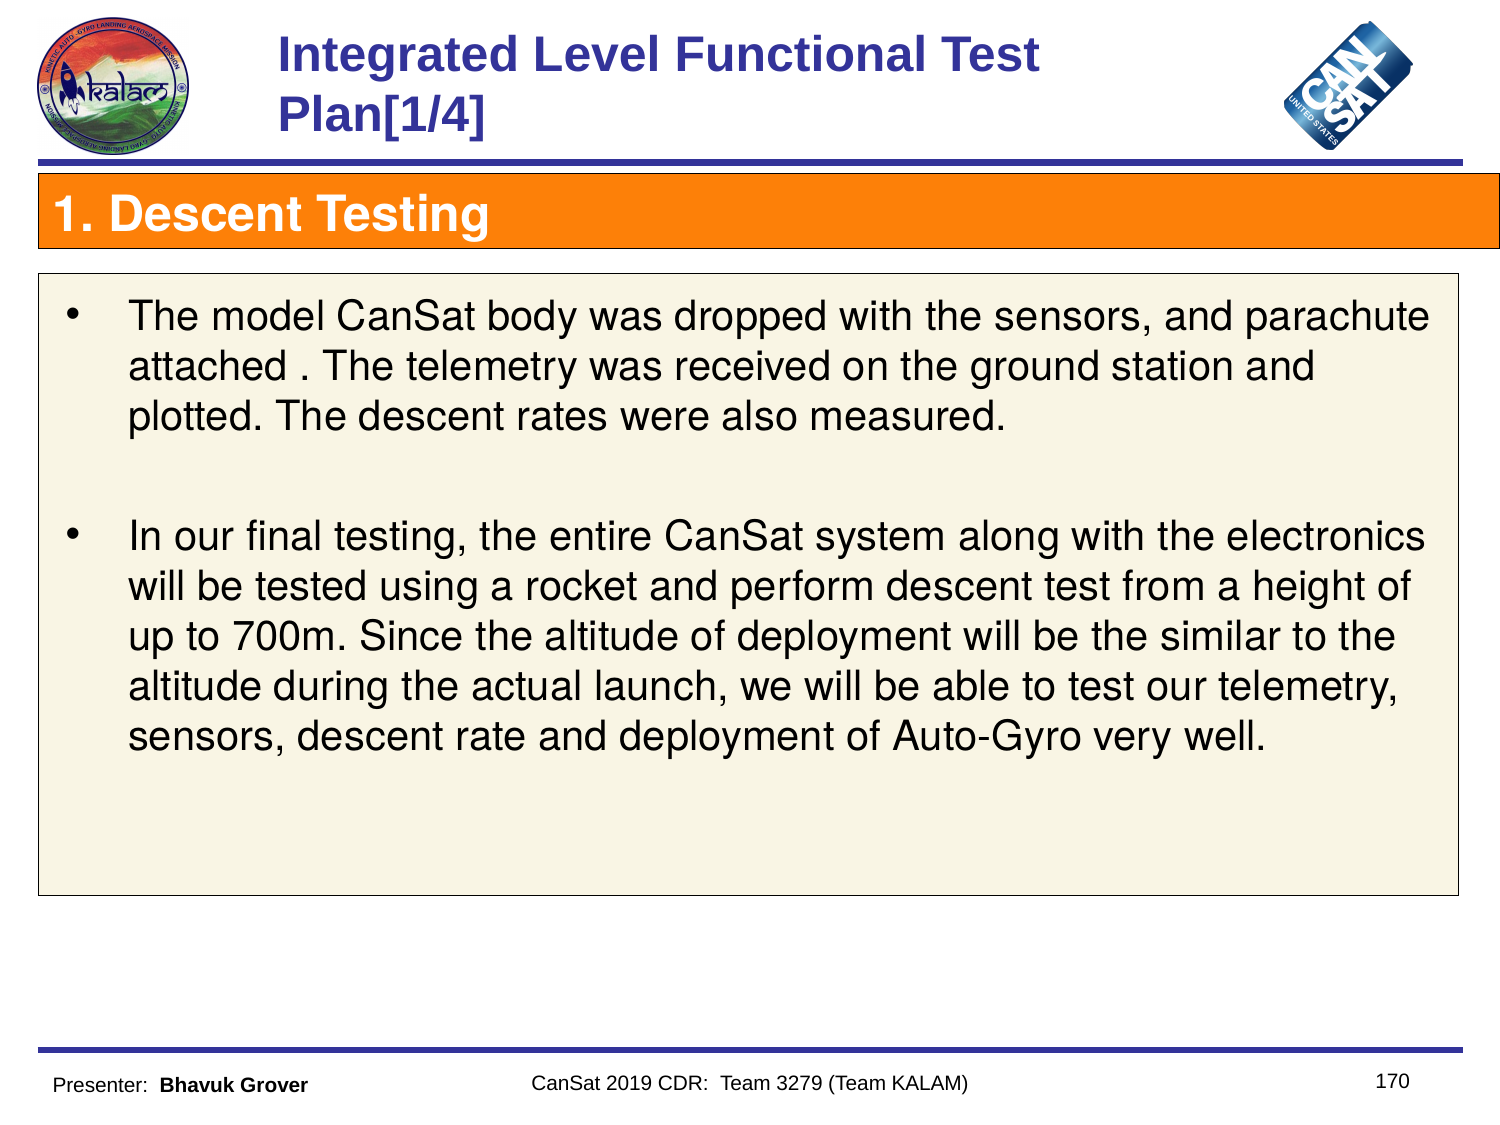

# Integrated Level Functional Test Plan[1/4]
1. Descent Testing
The model CanSat body was dropped with the sensors, and parachute attached . The telemetry was received on the ground station and plotted. The descent rates were also measured.

In our final testing, the entire CanSat system along with the electronics will be tested using a rocket and perform descent test from a height of up to 700m. Since the altitude of deployment will be the similar to the altitude during the actual launch, we will be able to test our telemetry, sensors, descent rate and deployment of Auto-Gyro very well.

170
CanSat 2019 CDR:  Team 3279 (Team KALAM)
Presenter:  Bhavuk Grover